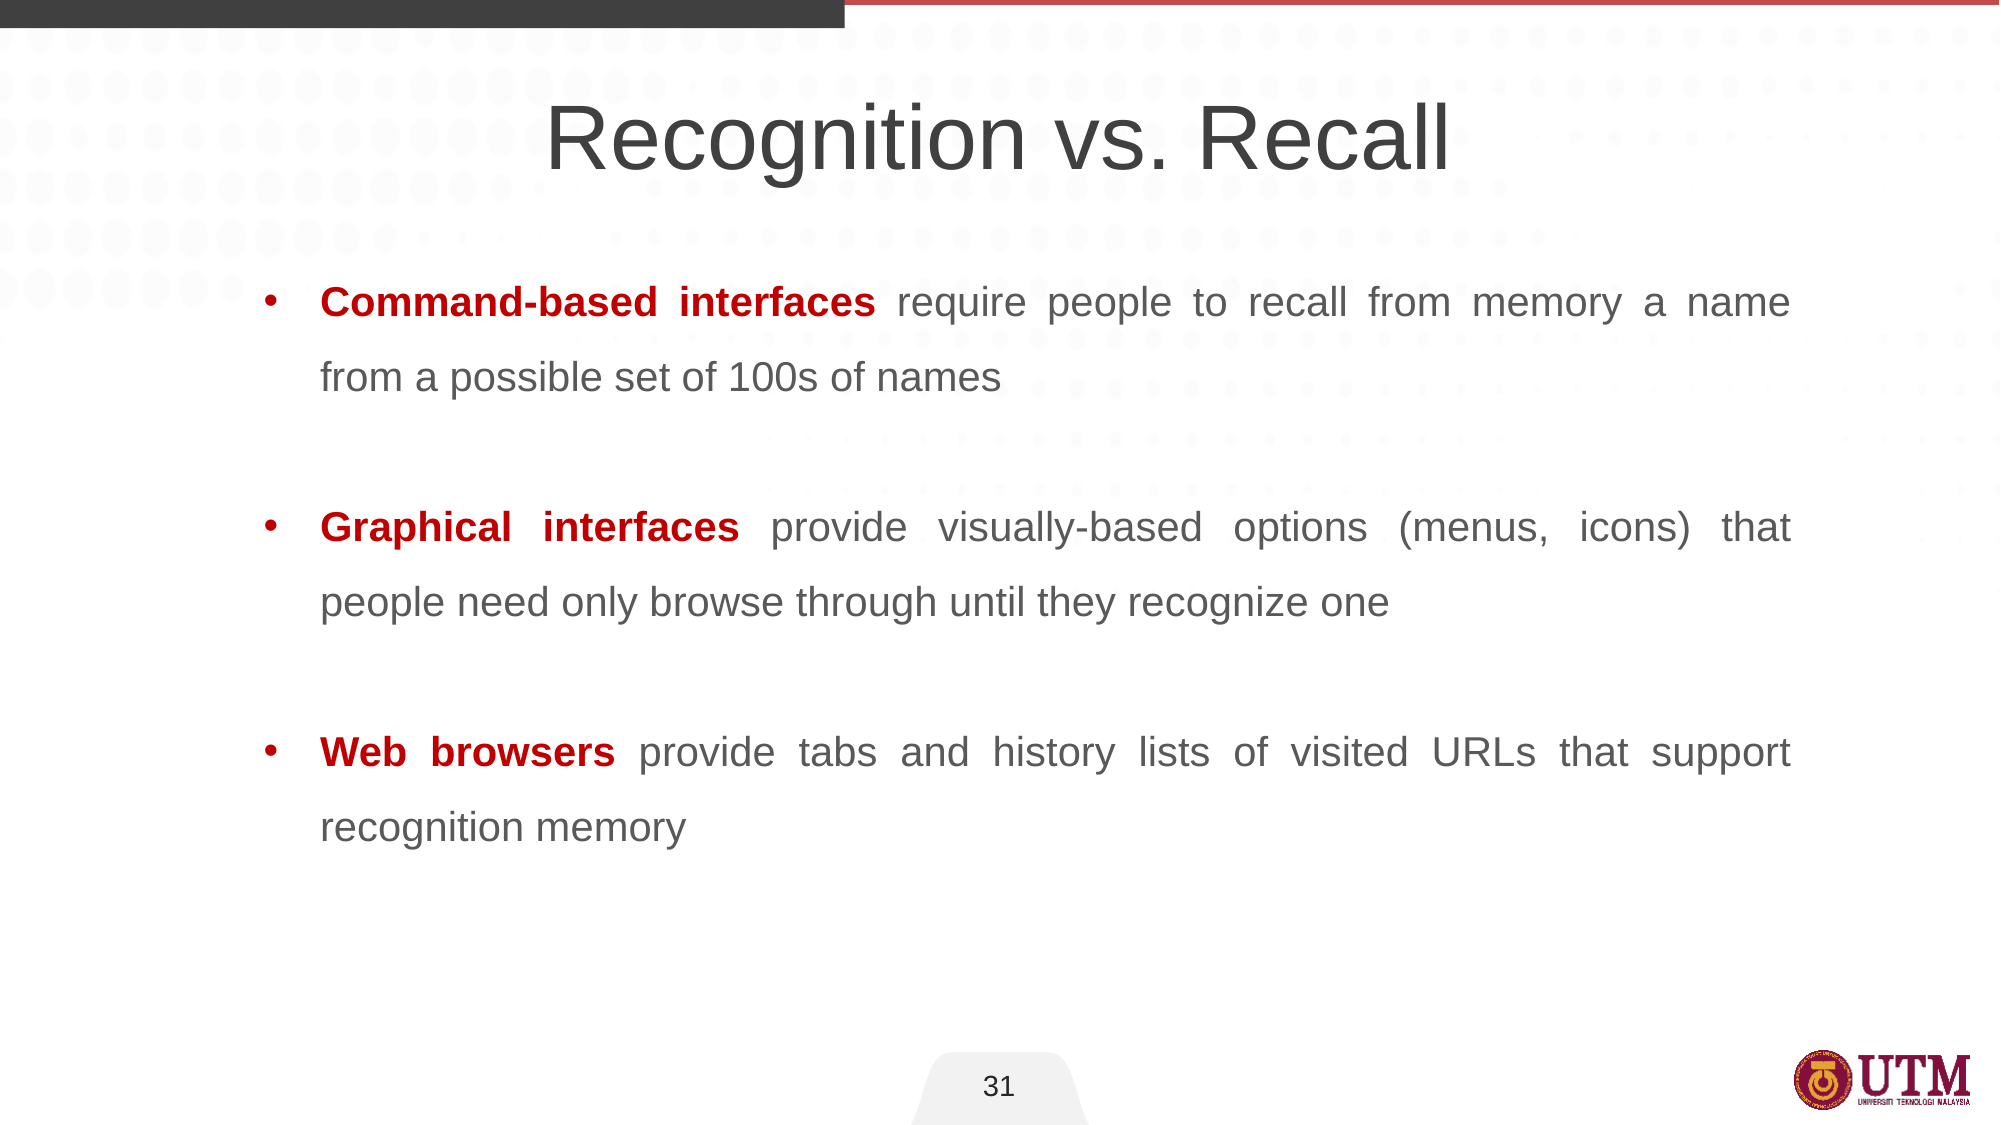

Recognition vs. Recall
Command-based interfaces require people to recall from memory a name from a possible set of 100s of names

Graphical interfaces provide visually-based options (menus, icons) that people need only browse through until they recognize one

Web browsers provide tabs and history lists of visited URLs that support recognition memory
31